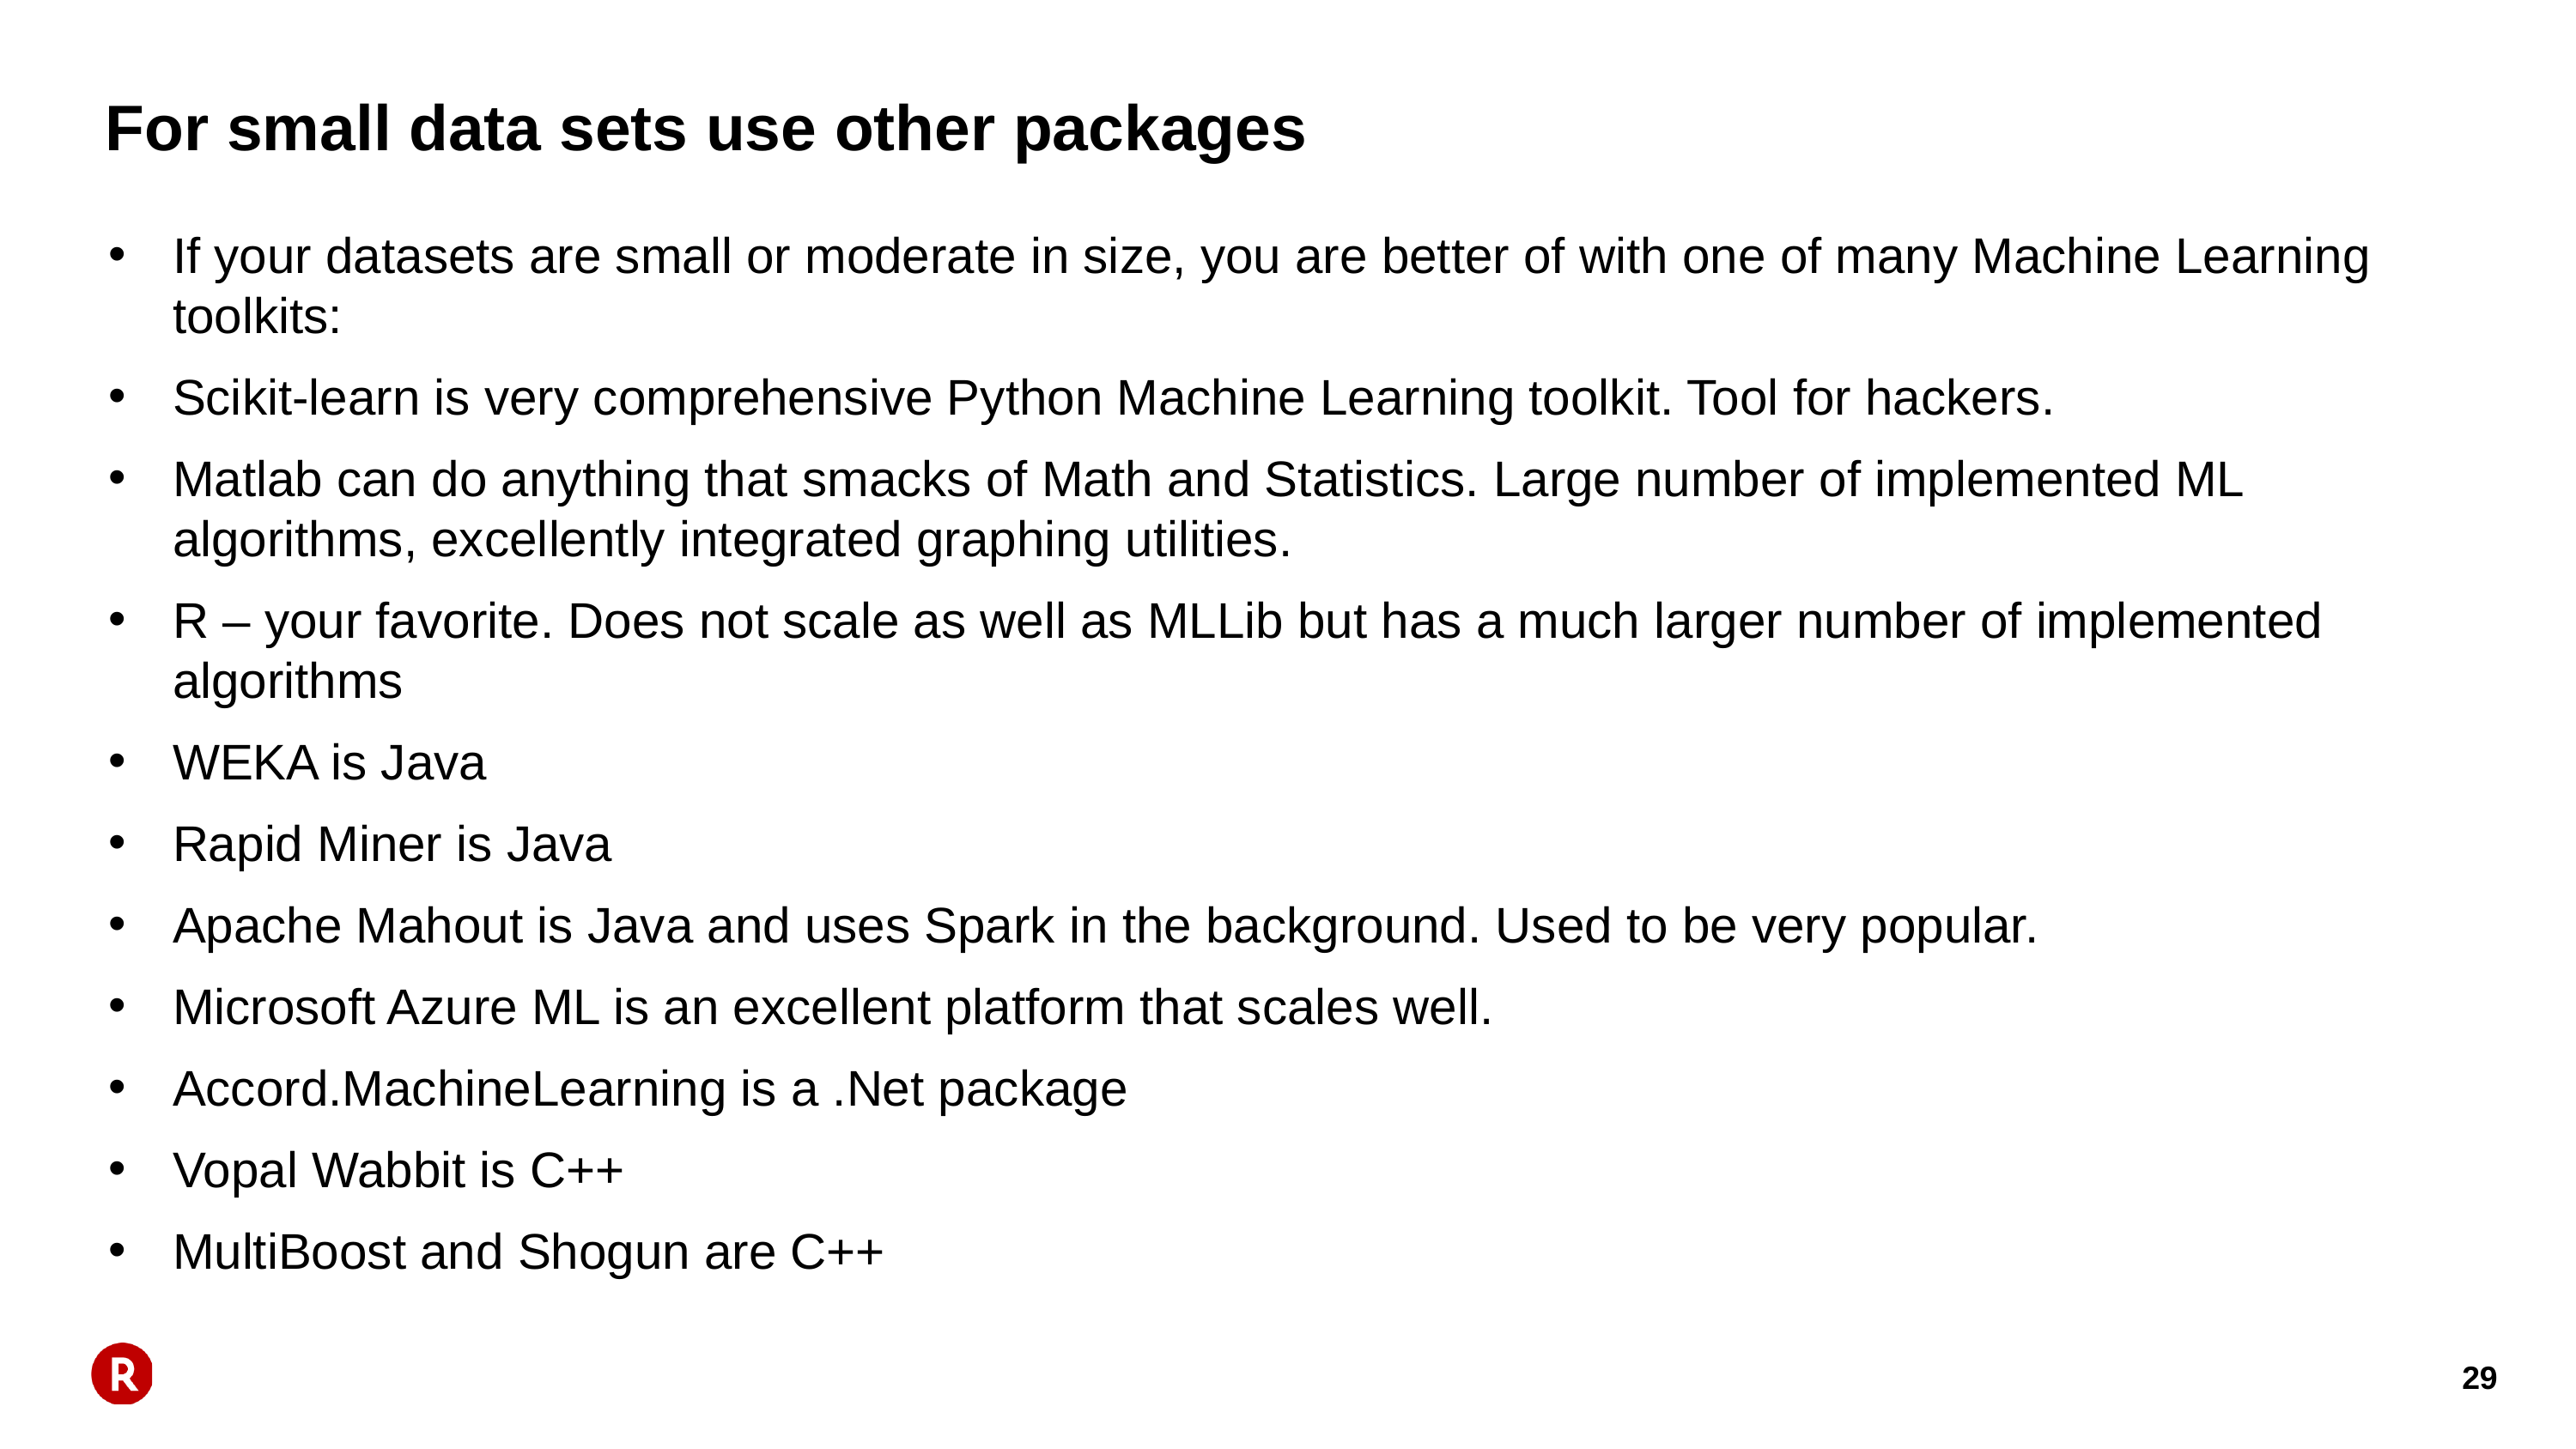

# For small data sets use other packages
If your datasets are small or moderate in size, you are better of with one of many Machine Learning toolkits:
Scikit-learn is very comprehensive Python Machine Learning toolkit. Tool for hackers.
Matlab can do anything that smacks of Math and Statistics. Large number of implemented ML algorithms, excellently integrated graphing utilities.
R – your favorite. Does not scale as well as MLLib but has a much larger number of implemented algorithms
WEKA is Java
Rapid Miner is Java
Apache Mahout is Java and uses Spark in the background. Used to be very popular.
Microsoft Azure ML is an excellent platform that scales well.
Accord.MachineLearning is a .Net package
Vopal Wabbit is C++
MultiBoost and Shogun are C++